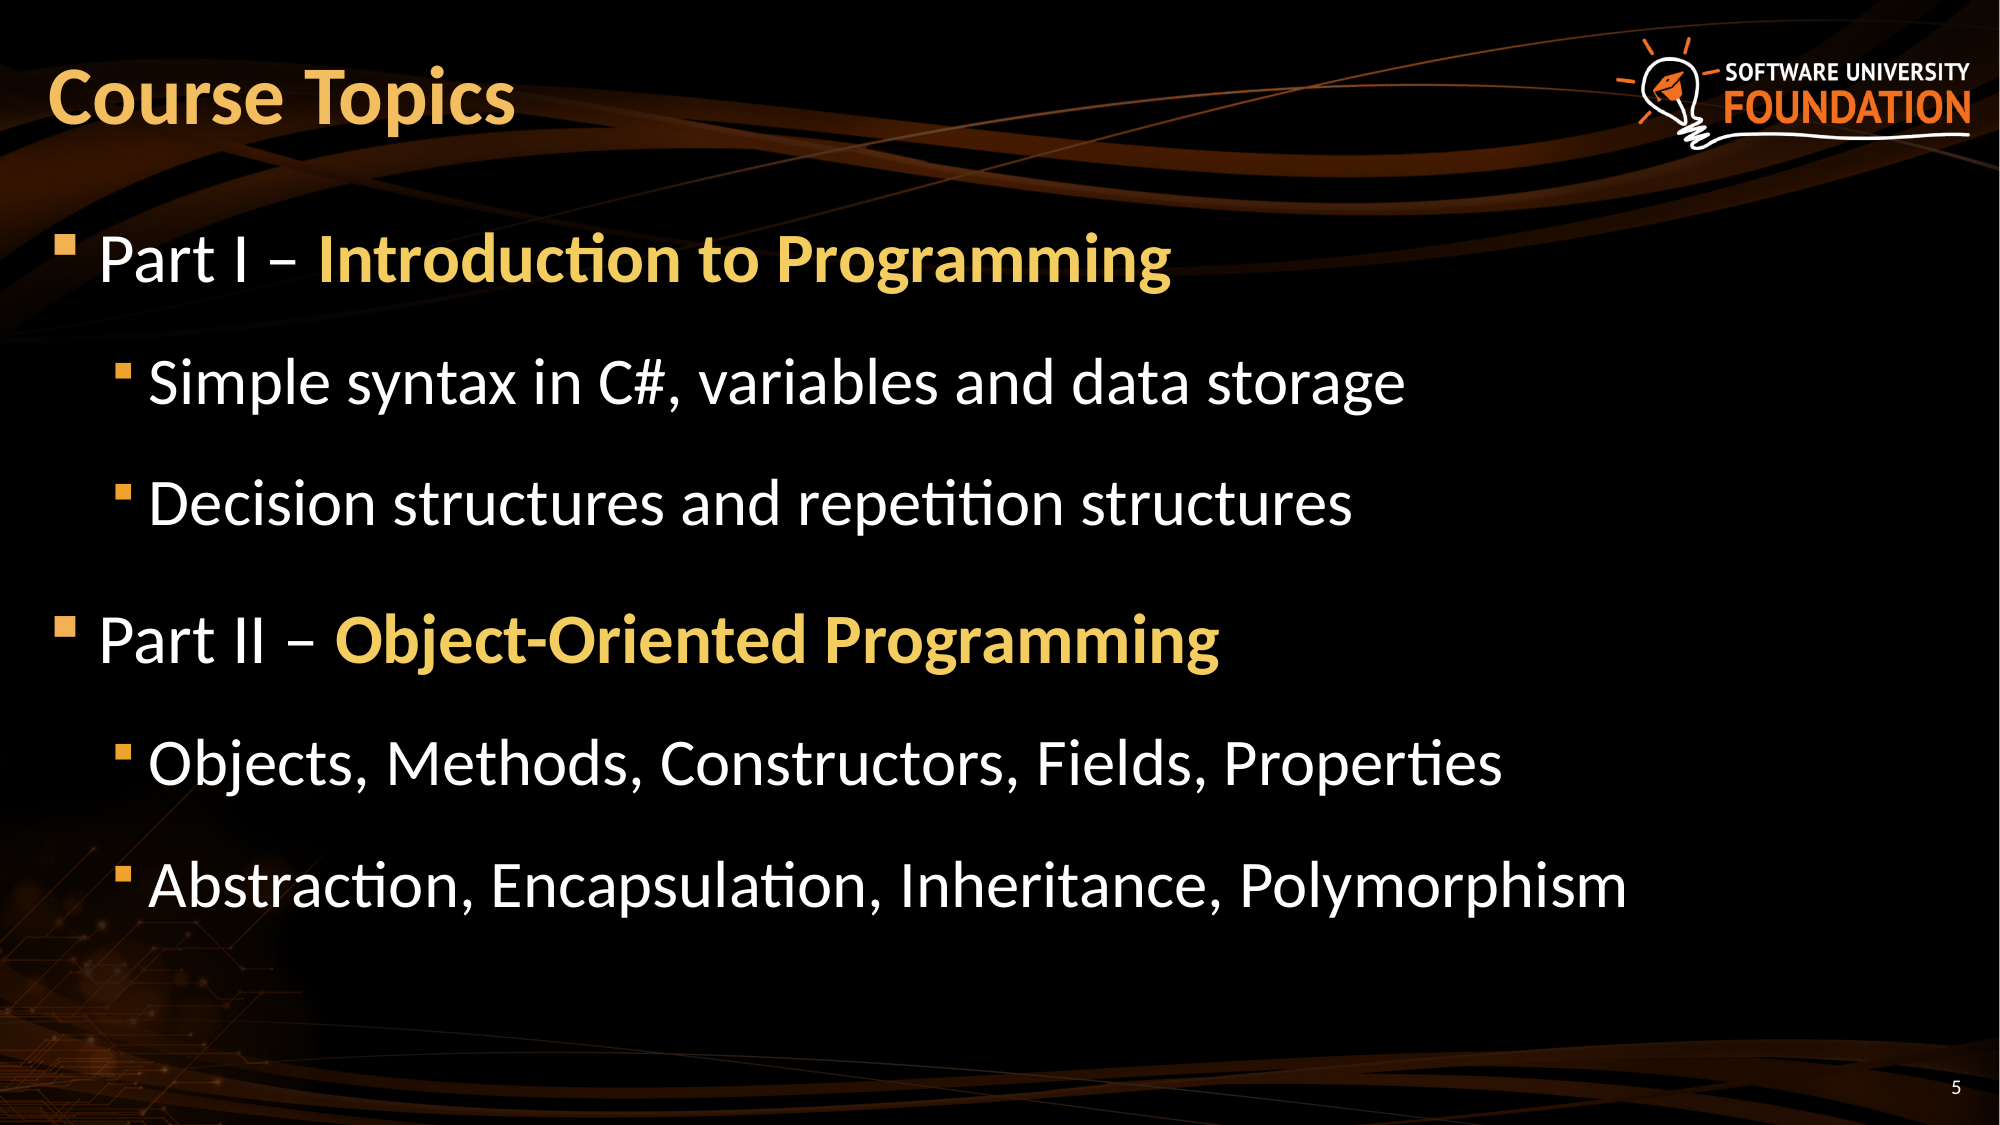

# Course Topics
Part I – Introduction to Programming
Simple syntax in C#, variables and data storage
Decision structures and repetition structures
Part II – Object-Oriented Programming
Objects, Methods, Constructors, Fields, Properties
Abstraction, Encapsulation, Inheritance, Polymorphism
5